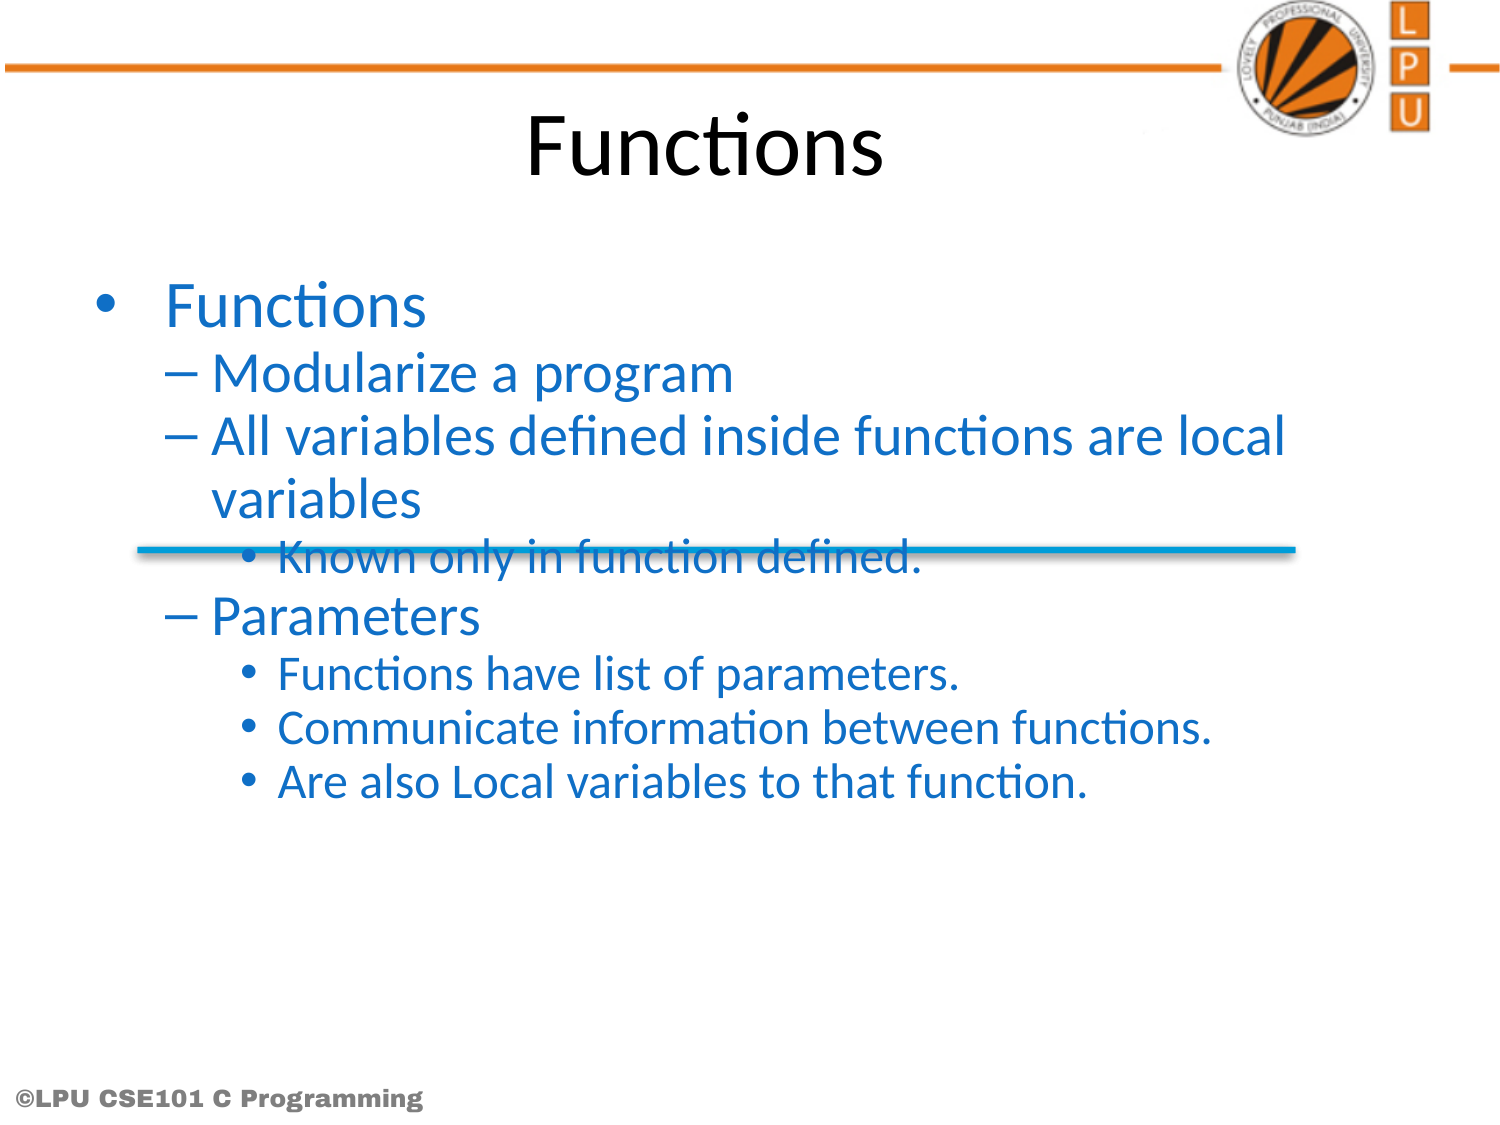

Functions
Functions
Modularize a program
All variables defined inside functions are local variables
Known only in function defined.
Parameters
Functions have list of parameters.
Communicate information between functions.
Are also Local variables to that function.